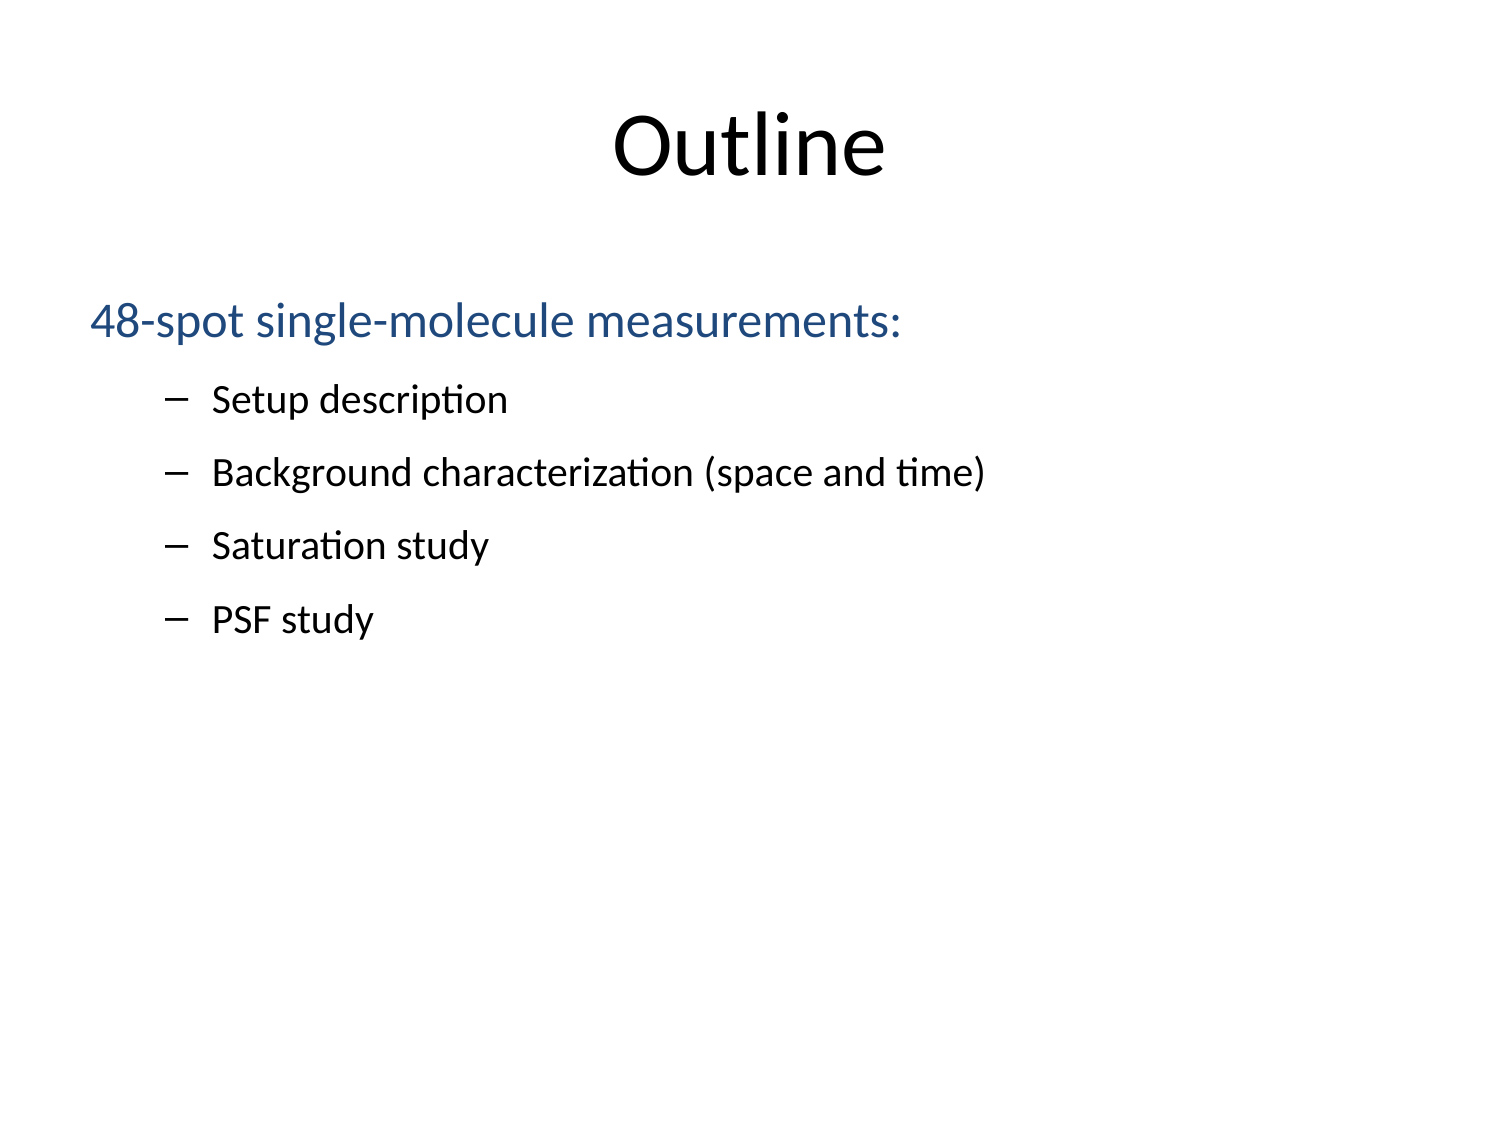

# Outline
48-spot single-molecule measurements:
Setup description
Background characterization (space and time)
Saturation study
PSF study